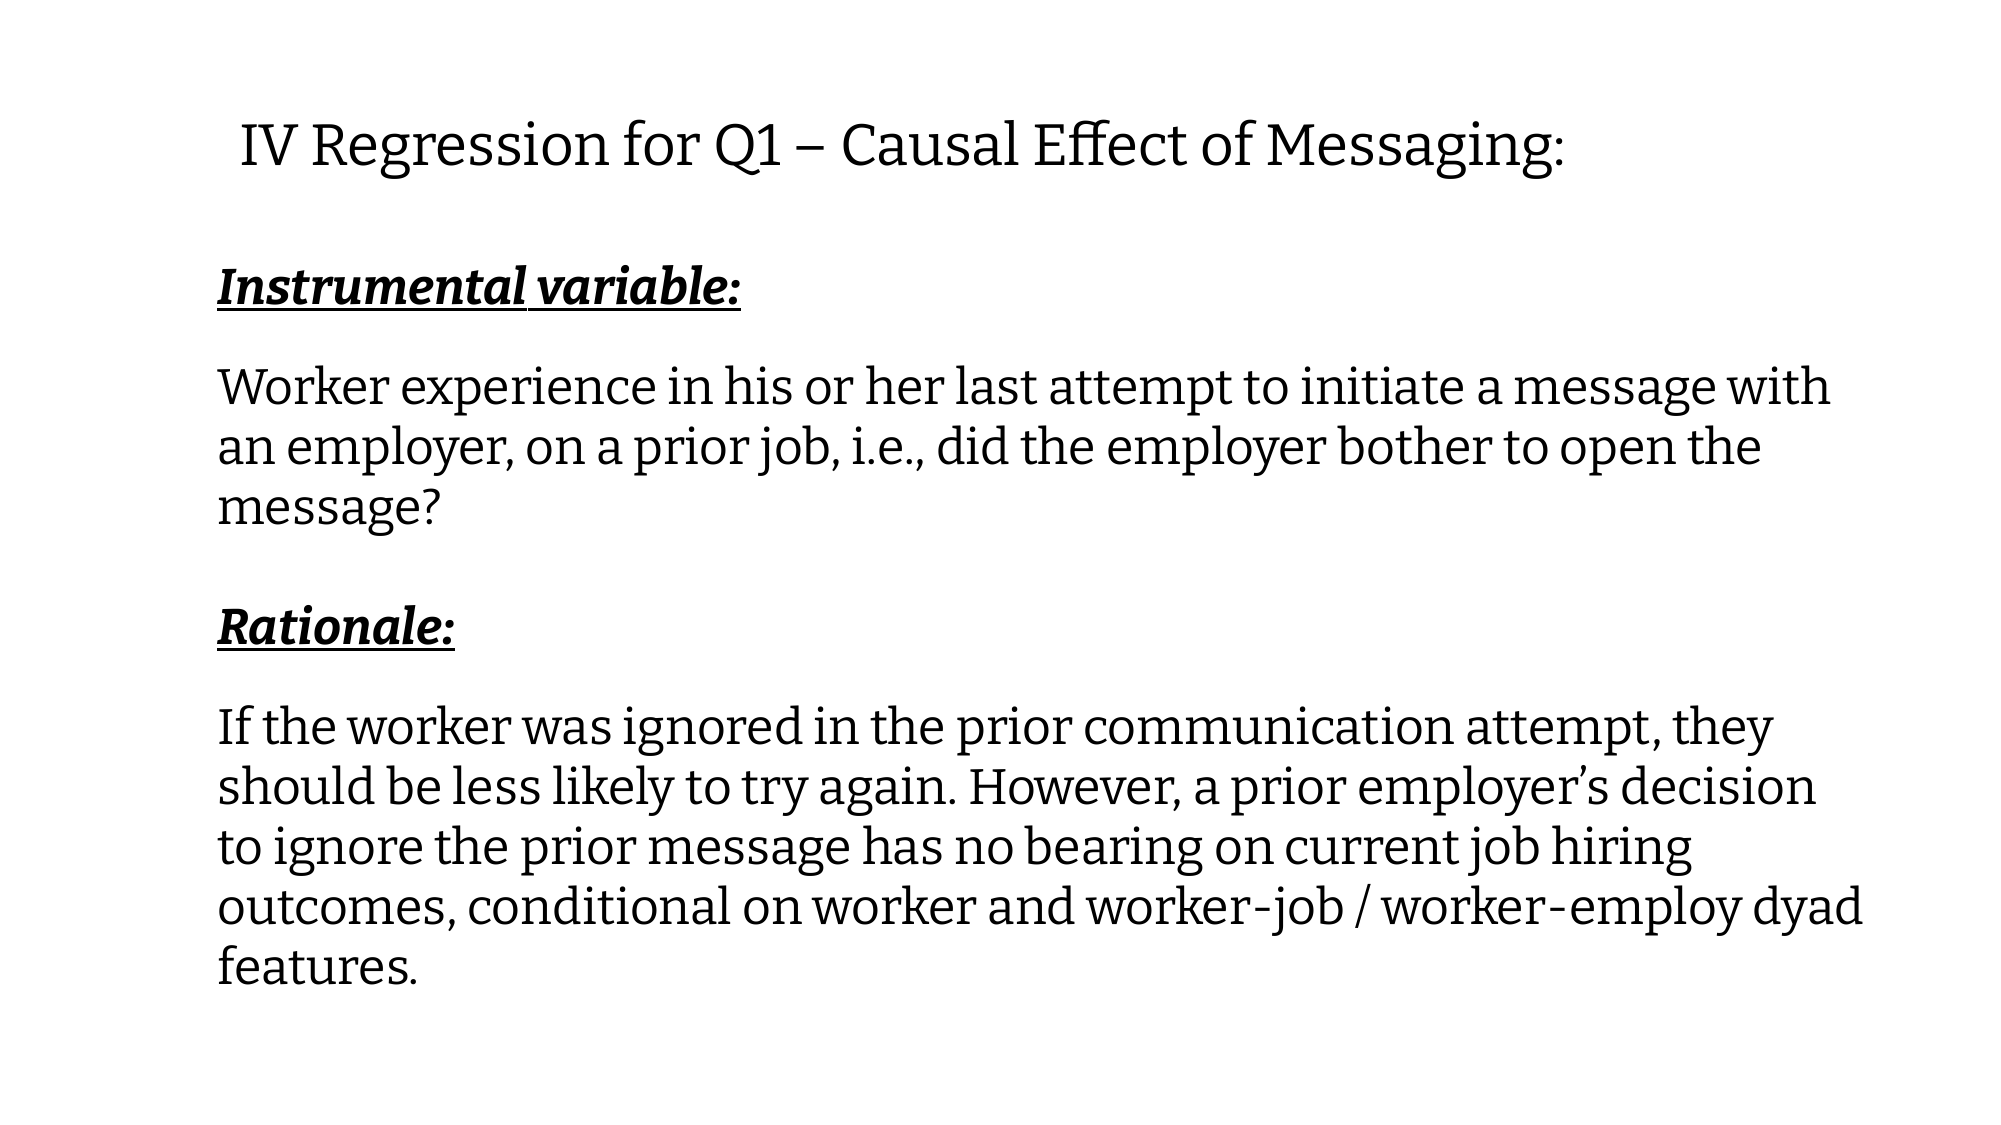

IV Regression for Q1 – Causal Effect of Messaging:
Instrumental variable:

Worker experience in his or her last attempt to initiate a message with an employer, on a prior job, i.e., did the employer bother to open the message?

Rationale:

If the worker was ignored in the prior communication attempt, they should be less likely to try again. However, a prior employer’s decision to ignore the prior message has no bearing on current job hiring outcomes, conditional on worker and worker-job / worker-employ dyad features.